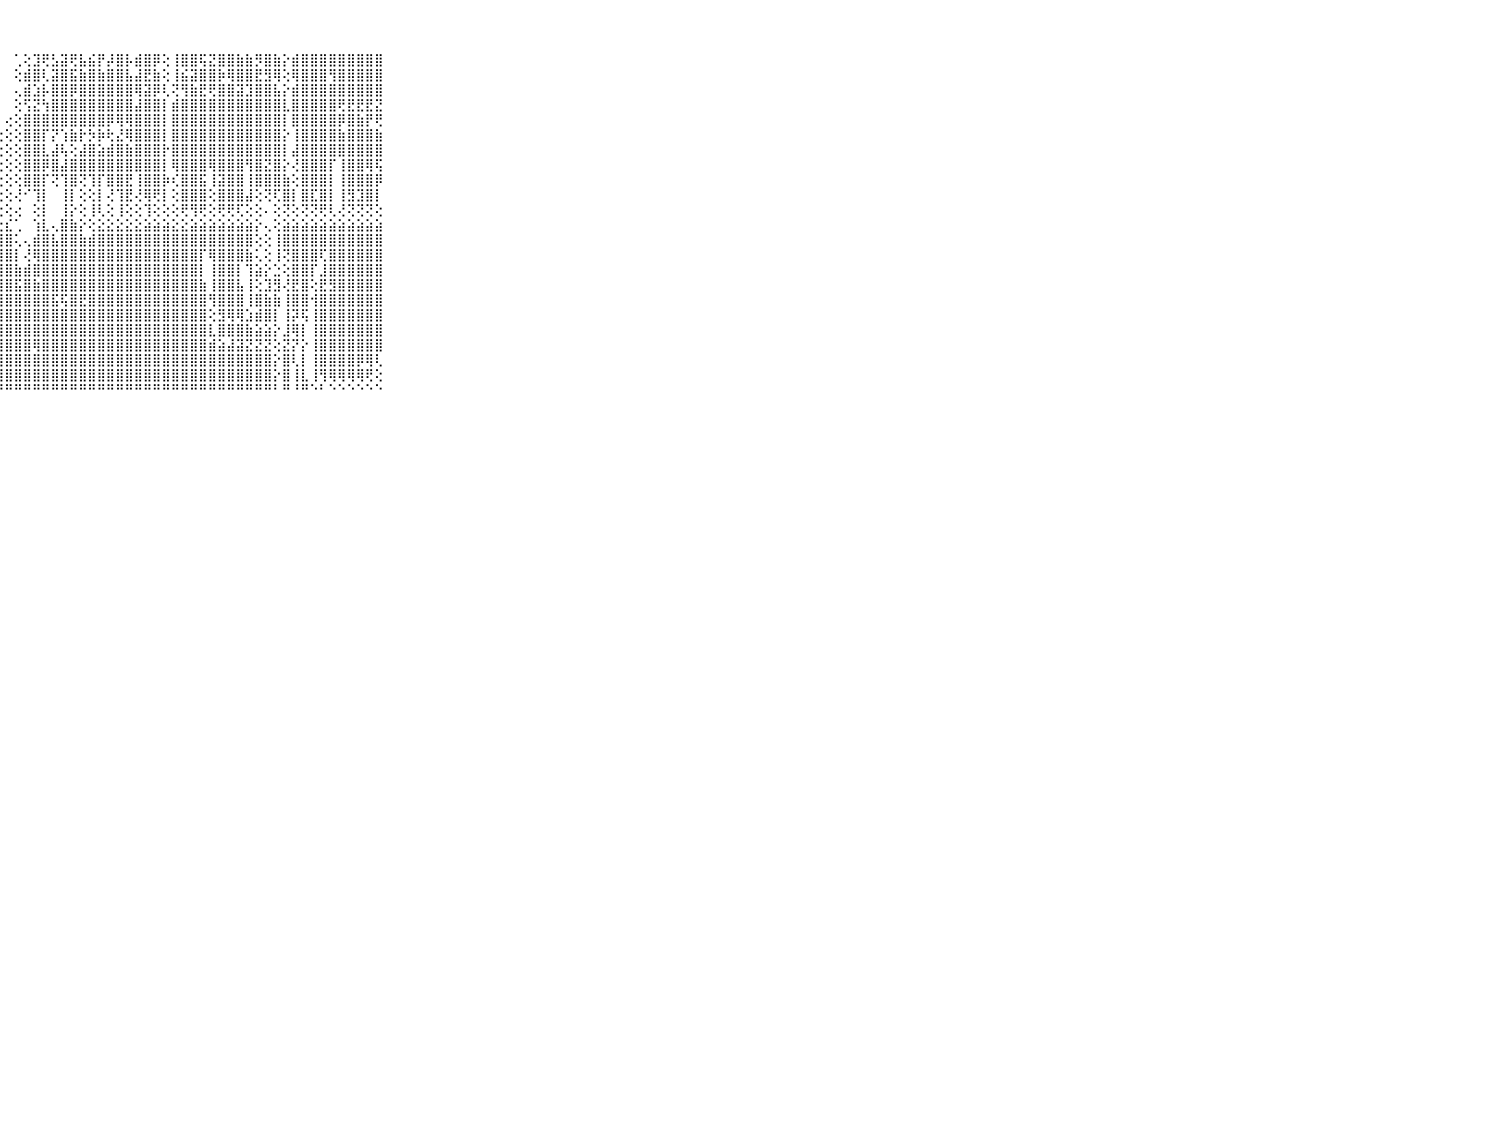

⠀⠀⠀⠀⠀⠀⠀⠀⠀⠀⠀⠀⠀⠀⠀⠀⠀⠀⠀⠀⠀⠀⠀⠀⠀⠁⠀⠀⠀⢁⢕⣹⢟⣣⣽⢟⣧⣮⡟⡼⣿⡧⣾⣿⡿⢕⢸⣿⣿⢯⣝⣿⣿⣷⣷⡻⣿⣷⡕⣾⣿⣿⣿⣿⣿⣿⣿⣿⣿⠀⠀⠀⠀⠀⠀⠀⠀⠀⠀⠀⠀
⠀⠀⠀⠀⠀⠀⠀⠀⠀⠀⠀⠀⠀⠀⠀⠀⠀⠀⠀⠀⠀⠀⠀⠀⢕⢕⠀⠀⠀⢕⣾⣿⢇⣽⣿⣯⣷⣿⣷⣿⣿⣧⣼⣟⣷⢕⢸⣮⣽⣿⣿⡷⢿⣿⣿⣟⣻⢿⢕⢿⣿⣿⣿⢻⣿⣿⣿⣿⣿⠀⠀⠀⠀⠀⠀⠀⠀⠀⠀⠀⠀
⠀⠀⠀⠀⠀⠀⠀⠀⠀⠀⠀⠀⠀⠀⠀⠀⠀⠀⠀⠀⠀⠀⠀⠀⢕⢕⠀⠀⠀⢄⣾⣱⡧⣿⣿⡿⣿⣿⣿⣿⣿⣿⢿⣽⡿⢇⢝⢻⣷⣟⢟⣿⣿⣽⣹⣿⣿⣧⡕⣾⣿⣿⣿⣿⣿⣿⣿⣿⣿⠀⠀⠀⠀⠀⠀⠀⠀⠀⠀⠀⠀
⠀⠀⠀⠀⠀⠀⠀⠀⠀⠀⠀⠀⠀⠀⠀⠀⠀⠀⠀⠀⠀⠀⠀⢀⢕⢕⢄⠀⠀⢕⢫⣝⢳⣿⣿⣿⣿⣿⣿⣿⣿⣿⣼⣿⣿⡇⣾⣿⣿⣿⣿⣿⣿⣿⣿⣿⣿⣿⣇⣿⣿⣿⣿⣿⢟⣟⣟⣟⣝⠀⠀⠀⠀⠀⠀⠀⠀⠀⠀⠀⠀
⠀⠀⠀⠀⠀⠀⠀⠀⠀⠀⠀⠀⠀⠀⠀⠀⠀⠀⠀⠀⠀⠀⠀⢕⢕⢕⢕⠀⢔⢕⣿⣿⣿⣿⣿⣿⣿⣿⣿⡿⢿⢿⣿⣿⣿⡇⣿⣿⣿⣿⣿⣿⣿⣿⣿⣿⣿⣿⡇⣿⣿⣿⣿⣿⡿⣿⣷⡟⢟⠀⠀⠀⠀⠀⠀⠀⠀⠀⠀⠀⠀
⠀⠀⠀⠀⠀⠀⠀⠀⠀⠀⠀⠀⠀⠀⠀⠀⠀⠀⠀⠀⠀⠀⢅⢕⢕⢕⢕⢕⢕⢕⣿⣿⡏⡝⢱⣷⡗⡳⡷⢗⣜⢿⣿⣿⣿⡇⣿⣿⣿⣿⣿⣿⣿⣿⣿⣿⣿⣿⡕⢸⣿⣿⣿⣿⣷⣿⣿⣿⣷⠀⠀⠀⠀⠀⠀⠀⠀⠀⠀⠀⠀
⠀⠀⠀⠀⠀⠀⠀⠀⠀⠀⠀⠀⠀⠀⠀⠀⠀⠀⠀⠀⠀⠀⢕⢕⢕⢕⢕⢕⢕⢕⣿⣿⣇⣼⢧⢕⣼⣿⣵⣾⣿⣷⣿⣿⣿⡗⣿⣿⣿⣿⣿⣿⣿⣿⣿⣿⣿⣿⡇⣼⣿⣿⣿⣿⣿⣿⣿⣿⣿⠀⠀⠀⠀⠀⠀⠀⠀⠀⠀⠀⠀
⠀⠀⠀⠀⠀⠀⠀⠀⠀⠀⠀⠀⠀⠀⠀⠀⠀⠀⠀⠀⢀⢀⢕⢕⢕⢕⢕⢕⢕⢕⣿⣿⡿⣿⣼⣿⣿⣿⣿⣿⣿⣿⣿⣿⣿⡇⢿⣿⣿⣿⢿⣿⣿⣿⢻⣿⣝⣿⡕⢜⣿⣿⣿⡏⢸⣿⣿⢿⢯⠀⠀⠀⠀⠀⠀⠀⠀⠀⠀⠀⠀
⠀⠀⠀⠀⠀⠀⠀⠀⠀⠀⠀⠀⠀⠀⠀⠀⠀⠀⠀⠀⢕⢕⢕⢕⢕⢕⢕⢕⢕⢕⣿⣿⡏⢝⢹⣿⢝⢹⡏⣿⣿⣟⢸⣿⣿⡷⢎⣿⣿⣯⢸⣽⣿⣿⢸⣿⣿⣿⣷⢕⣿⣿⣿⡇⢸⣿⣿⣿⡿⠀⠀⠀⠀⠀⠀⠀⠀⠀⠀⠀⠀
⠀⠀⠀⠀⠀⠀⠀⠀⠀⠀⠀⠀⠀⠀⠀⠀⠀⠄⢀⢀⢕⢔⢕⢕⢕⢕⢕⢕⢕⢜⠊⢹⡇⠀⢸⡇⢕⢕⡇⢜⢹⣟⢜⢿⢟⡇⢕⣿⣿⣿⢕⣿⣿⣿⣼⢕⢝⢏⣿⡇⣿⣏⣿⡇⢸⣻⣹⣿⡇⠀⠀⠀⠀⠀⠀⠀⠀⠀⠀⠀⠀
⠀⠀⠀⠀⠀⠀⠀⠀⠀⠀⠀⠀⠀⠀⠀⠀⠐⠑⠔⢕⢟⢇⢕⢕⢕⢕⢕⢕⢕⢔⠀⢕⡇⠀⢸⡕⢕⢸⢇⢕⢸⢕⢕⢹⢕⢕⢕⢟⢻⢟⢕⢟⢟⢏⢕⢕⠄⢕⢝⢕⢝⢝⢟⢇⢜⢝⢝⢝⢕⠀⠀⠀⠀⠀⠀⠀⠀⠀⠀⠀⠀
⠀⠀⠀⠀⠀⠀⠀⠀⠀⠀⠀⣀⣀⣀⣀⣀⣀⣀⣀⣀⣕⣁⣕⣕⣕⣕⣕⣕⣎⢁⠀⢱⣇⢄⣿⣷⡕⢕⣕⣕⣕⣕⣕⣵⣵⣵⣕⣕⣵⣵⣵⣵⣵⣵⣵⡕⢄⢕⣵⣵⣵⣵⣵⣵⣵⣵⣵⣵⣵⠀⠀⠀⠀⠀⠀⠀⠀⠀⠀⠀⠀
⠀⠀⠀⠀⠀⠀⠀⠀⠀⠀⠀⣾⣿⣿⣿⣿⣿⣿⣿⣿⣿⣿⣿⣿⣿⣿⣿⣿⣿⢅⢄⣾⣿⣧⣿⣿⣷⣾⣿⣿⣿⣿⣿⣿⣿⣿⣿⣿⣿⣿⣿⣿⣿⣿⣿⢕⢕⢸⣿⣿⣿⣿⣿⣿⣿⣿⣿⣿⣿⠀⠀⠀⠀⠀⠀⠀⠀⠀⠀⠀⠀
⠀⠀⠀⠀⠀⠀⠀⠀⠀⠀⠀⣿⣿⣿⣿⣿⣿⣿⣿⣿⣿⣿⣿⣿⣿⣿⣿⣿⣿⡇⢜⢿⣿⣿⣿⣿⣿⣿⣿⣿⣿⣿⣿⣿⣿⣿⣿⣿⣿⡏⢿⣿⣿⣿⣷⢅⢕⢸⢝⣿⣿⣿⢏⣿⣿⣿⣿⣿⣿⠀⠀⠀⠀⠀⠀⠀⠀⠀⠀⠀⠀
⠀⠀⠀⠀⠀⠀⠀⠀⠀⠀⠀⢿⣿⣿⣿⣿⣿⣿⣿⣿⢟⣻⣿⣿⣿⣿⣿⣿⣿⣷⣾⣿⣿⣿⣿⣿⣿⣿⣿⣿⣿⣿⣿⣿⣿⣿⣿⣿⣿⡇⢸⣿⣿⡇⢹⣵⡕⣑⢕⣿⣿⡏⣸⣿⣿⣿⣿⣿⣿⠀⠀⠀⠀⠀⠀⠀⠀⠀⠀⠀⠀
⠀⠀⠀⠀⠀⠀⠀⠀⠀⠀⠀⣴⣶⣶⣾⣿⣿⣿⣿⣿⣿⣿⣿⣿⣿⣿⣿⣿⣿⣯⣿⣷⣿⣿⣿⣿⣿⣿⣿⣿⣿⣿⣿⣿⣿⣿⣿⣿⣿⣷⢸⣿⣿⣧⢸⢕⣹⣻⢜⣟⣿⢕⣟⣻⣿⣿⣿⣿⣿⠀⠀⠀⠀⠀⠀⠀⠀⠀⠀⠀⠀
⠀⠀⠀⠀⠀⠀⠀⠀⠀⠀⠀⣿⣿⣿⣿⣿⣿⣿⣿⣿⣿⣿⣿⣿⣿⣿⣿⣿⣿⣿⣿⣿⣿⣯⢯⣿⣟⣿⣿⣿⣿⣿⣿⣿⣿⣿⣿⣿⣿⣿⢻⣿⣿⣿⢸⣿⣷⣷⢸⣿⣿⢺⣿⣿⣿⣿⣿⣿⣿⠀⠀⠀⠀⠀⠀⠀⠀⠀⠀⠀⠀
⠀⠀⠀⠀⠀⠀⠀⠀⠀⠀⠀⣿⣿⣿⣿⣿⣿⣿⣿⣿⣿⣿⣿⣿⣿⣿⣿⣿⣿⣿⣿⣿⣿⣿⣿⣿⣿⣿⣿⣿⣿⣿⣿⣿⣿⣿⣿⣿⣿⣿⢕⣻⢿⢿⣱⣾⣿⡇⢸⡽⢯⢸⣿⣿⣿⣿⣿⣿⣿⠀⠀⠀⠀⠀⠀⠀⠀⠀⠀⠀⠀
⠀⠀⠀⠀⠀⠀⠀⠀⠀⠀⠀⢿⢿⢿⢿⣿⣿⣿⣿⣿⣿⣿⣿⣿⣿⣿⣿⣿⣿⣿⣿⣿⣿⣿⣿⣿⣿⣿⣿⣿⣿⣿⣿⣿⣿⣿⣿⣿⣿⣿⣇⣿⣿⣿⣷⣵⣵⡕⣸⢿⡇⢸⣿⣿⣿⣿⣿⣿⣿⠀⠀⠀⠀⠀⠀⠀⠀⠀⠀⠀⠀
⠀⠀⠀⠀⠀⠀⠀⠀⠀⠀⠀⣿⣿⣿⣿⣿⣿⣷⣾⣷⣷⣿⣽⣽⣿⣿⣿⣿⣿⣿⣿⢿⣿⣿⣿⣿⣿⣿⣿⣿⣿⣿⣿⣿⣿⣿⣿⣿⣿⣿⣾⣵⣼⣽⣝⣝⣝⢕⣝⡝⡕⢸⣿⣿⣿⣿⣿⣿⣿⠀⠀⠀⠀⠀⠀⠀⠀⠀⠀⠀⠀
⠀⠀⠀⠀⠀⠀⠀⠀⠀⠀⠀⣿⣿⣿⣿⣿⣿⣿⣿⣿⣿⣿⣿⣿⣿⣿⣿⣿⣿⣿⣿⣿⣿⣿⣿⣿⣿⣿⣿⣿⣿⣿⣿⣿⣿⣿⣿⣿⣿⣿⣿⣿⣿⣿⣿⣿⣿⡕⣿⢇⡇⢸⣿⣿⣿⣿⡿⢿⢇⠀⠀⠀⠀⠀⠀⠀⠀⠀⠀⠀⠀
⠀⠀⠀⠀⠀⠀⠀⠀⠀⠀⠀⣿⣿⣿⣿⣿⣿⣿⣿⣿⣿⣿⣿⣿⣿⣿⣿⣿⣿⣿⣿⣿⣿⣿⣿⣿⣿⣿⣿⣿⣿⣿⣿⣿⣿⣿⣿⣿⣿⣿⣿⣿⣿⣿⣿⣿⣿⡕⣿⢸⣇⢸⢻⢿⢿⢿⢿⢟⢕⠀⠀⠀⠀⠀⠀⠀⠀⠀⠀⠀⠀
⠀⠀⠀⠀⠀⠀⠀⠀⠀⠀⠀⠛⠛⠛⠛⠛⠛⠛⠛⠛⠛⠛⠛⠛⠛⠛⠛⠛⠛⠛⠛⠛⠛⠛⠛⠛⠛⠛⠛⠛⠛⠛⠛⠛⠛⠛⠛⠛⠛⠛⠛⠛⠛⠛⠛⠛⠛⠃⠛⠘⠛⠑⠃⠑⠑⠑⠑⠑⠑⠀⠀⠀⠀⠀⠀⠀⠀⠀⠀⠀⠀